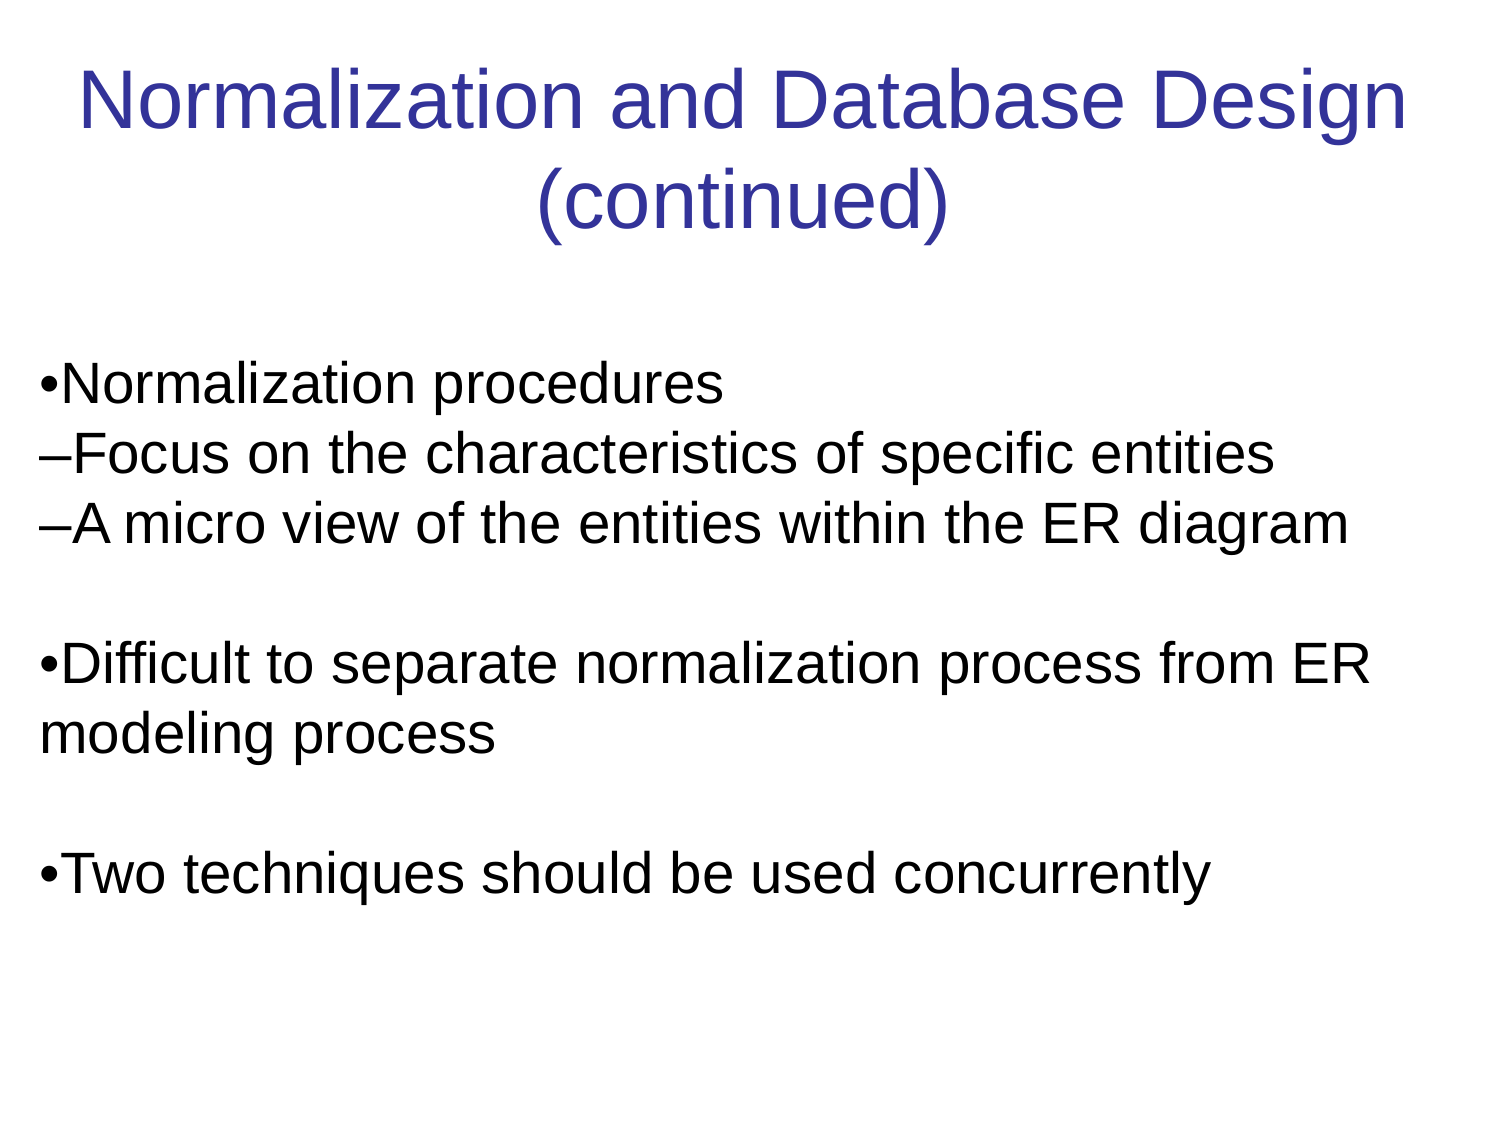

Normalization and Database Design
(continued)

•Normalization procedures
–Focus on the characteristics of specific entities
–A micro view of the entities within the ER diagram

•Difficult to separate normalization process from ER modeling process

•Two techniques should be used concurrently